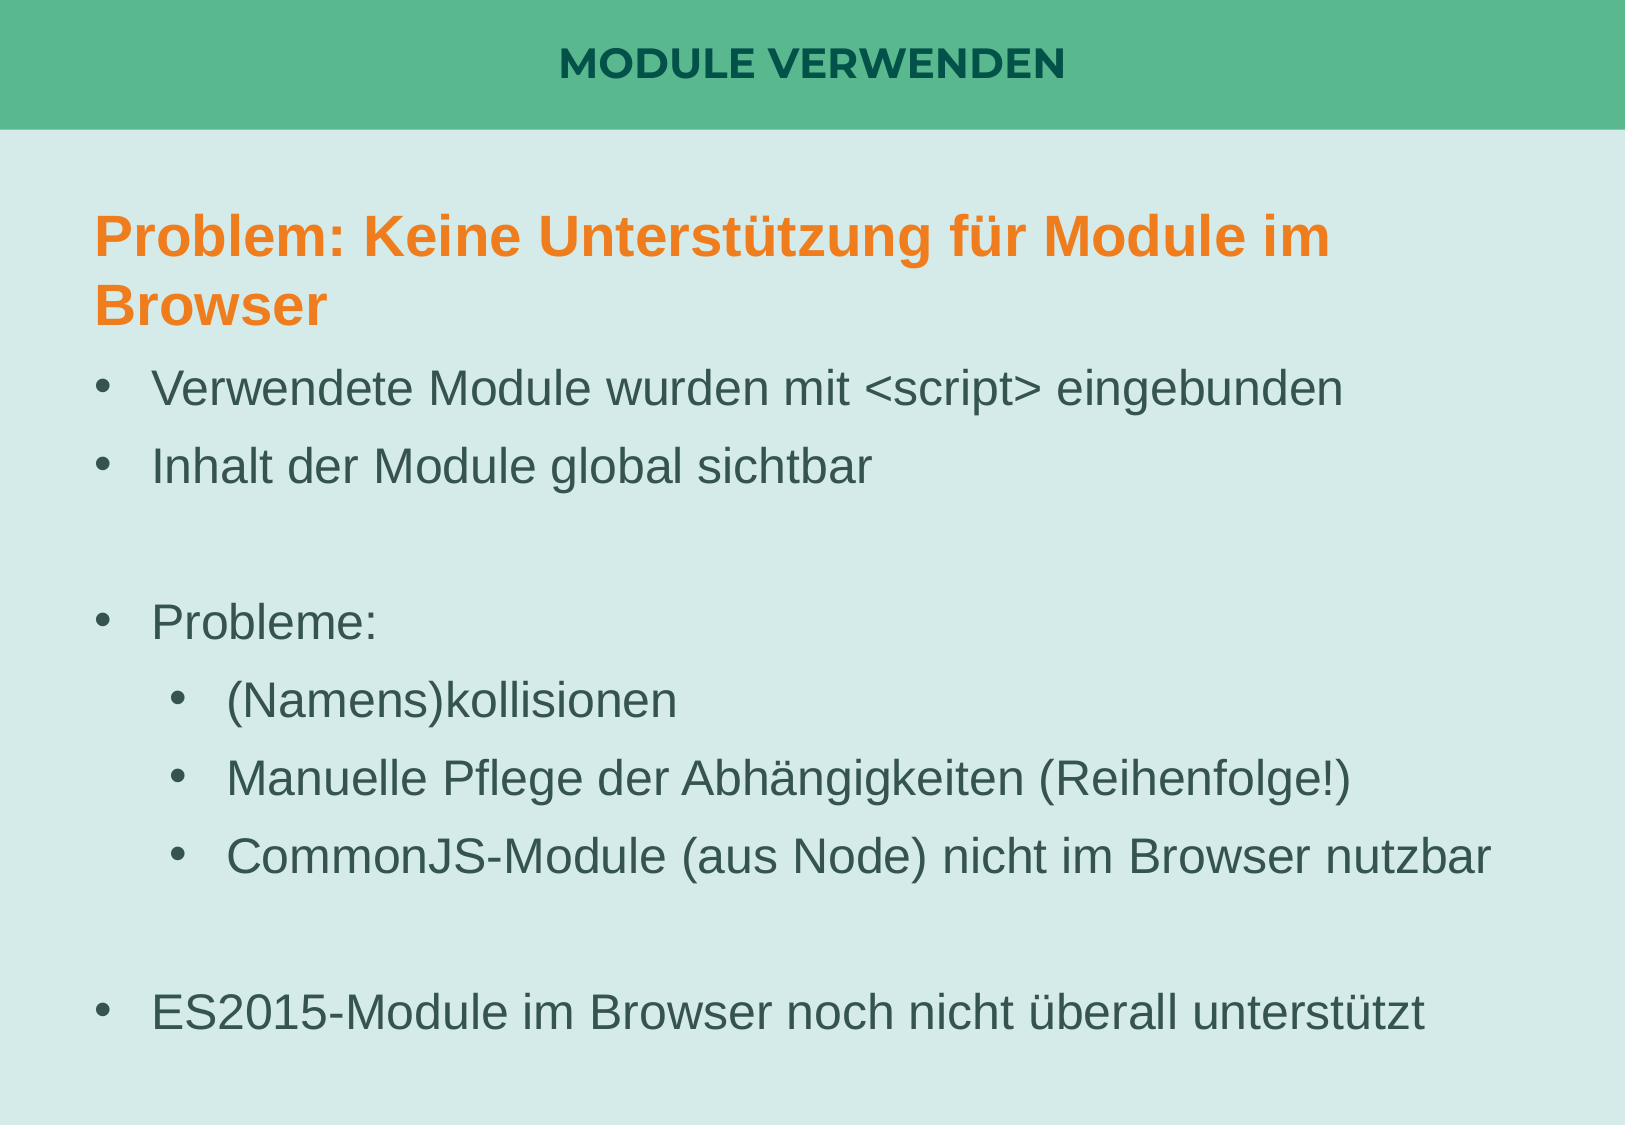

# Module verwenden
Problem: Keine Unterstützung für Module im Browser
Verwendete Module wurden mit <script> eingebunden
Inhalt der Module global sichtbar

Probleme:
(Namens)kollisionen
Manuelle Pflege der Abhängigkeiten (Reihenfolge!)
CommonJS-Module (aus Node) nicht im Browser nutzbar

ES2015-Module im Browser noch nicht überall unterstützt